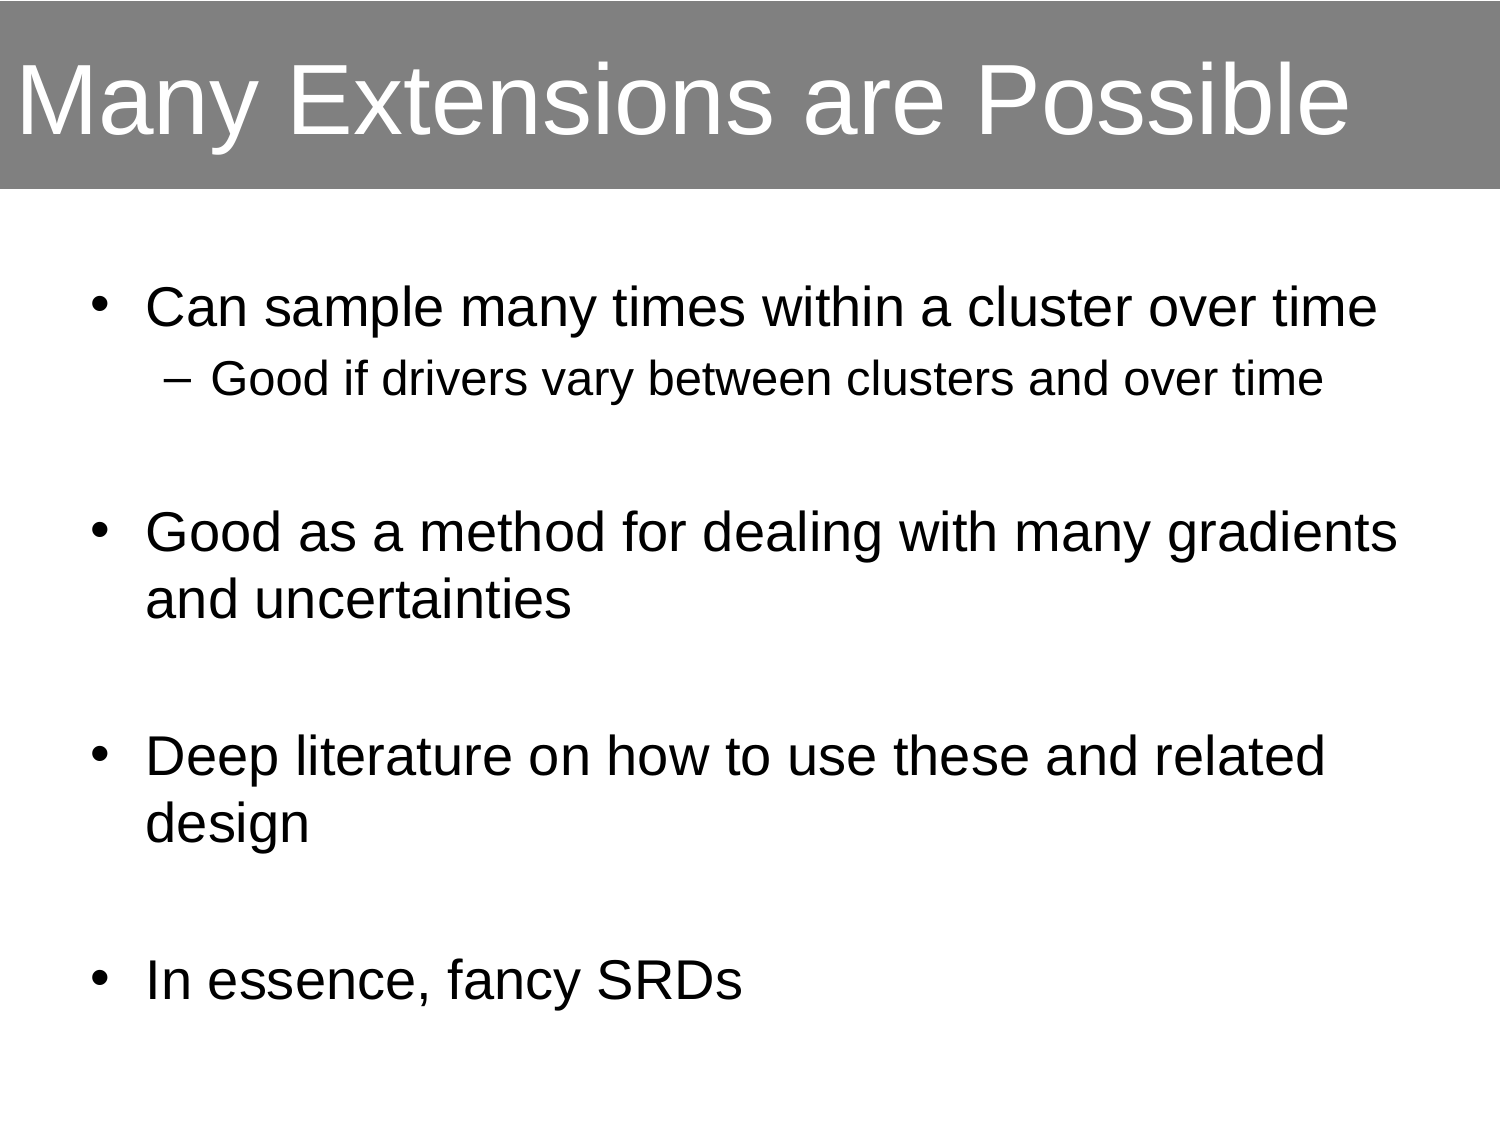

# Many Extensions are Possible
Can sample many times within a cluster over time
Good if drivers vary between clusters and over time

Good as a method for dealing with many gradients and uncertainties

Deep literature on how to use these and related design

In essence, fancy SRDs